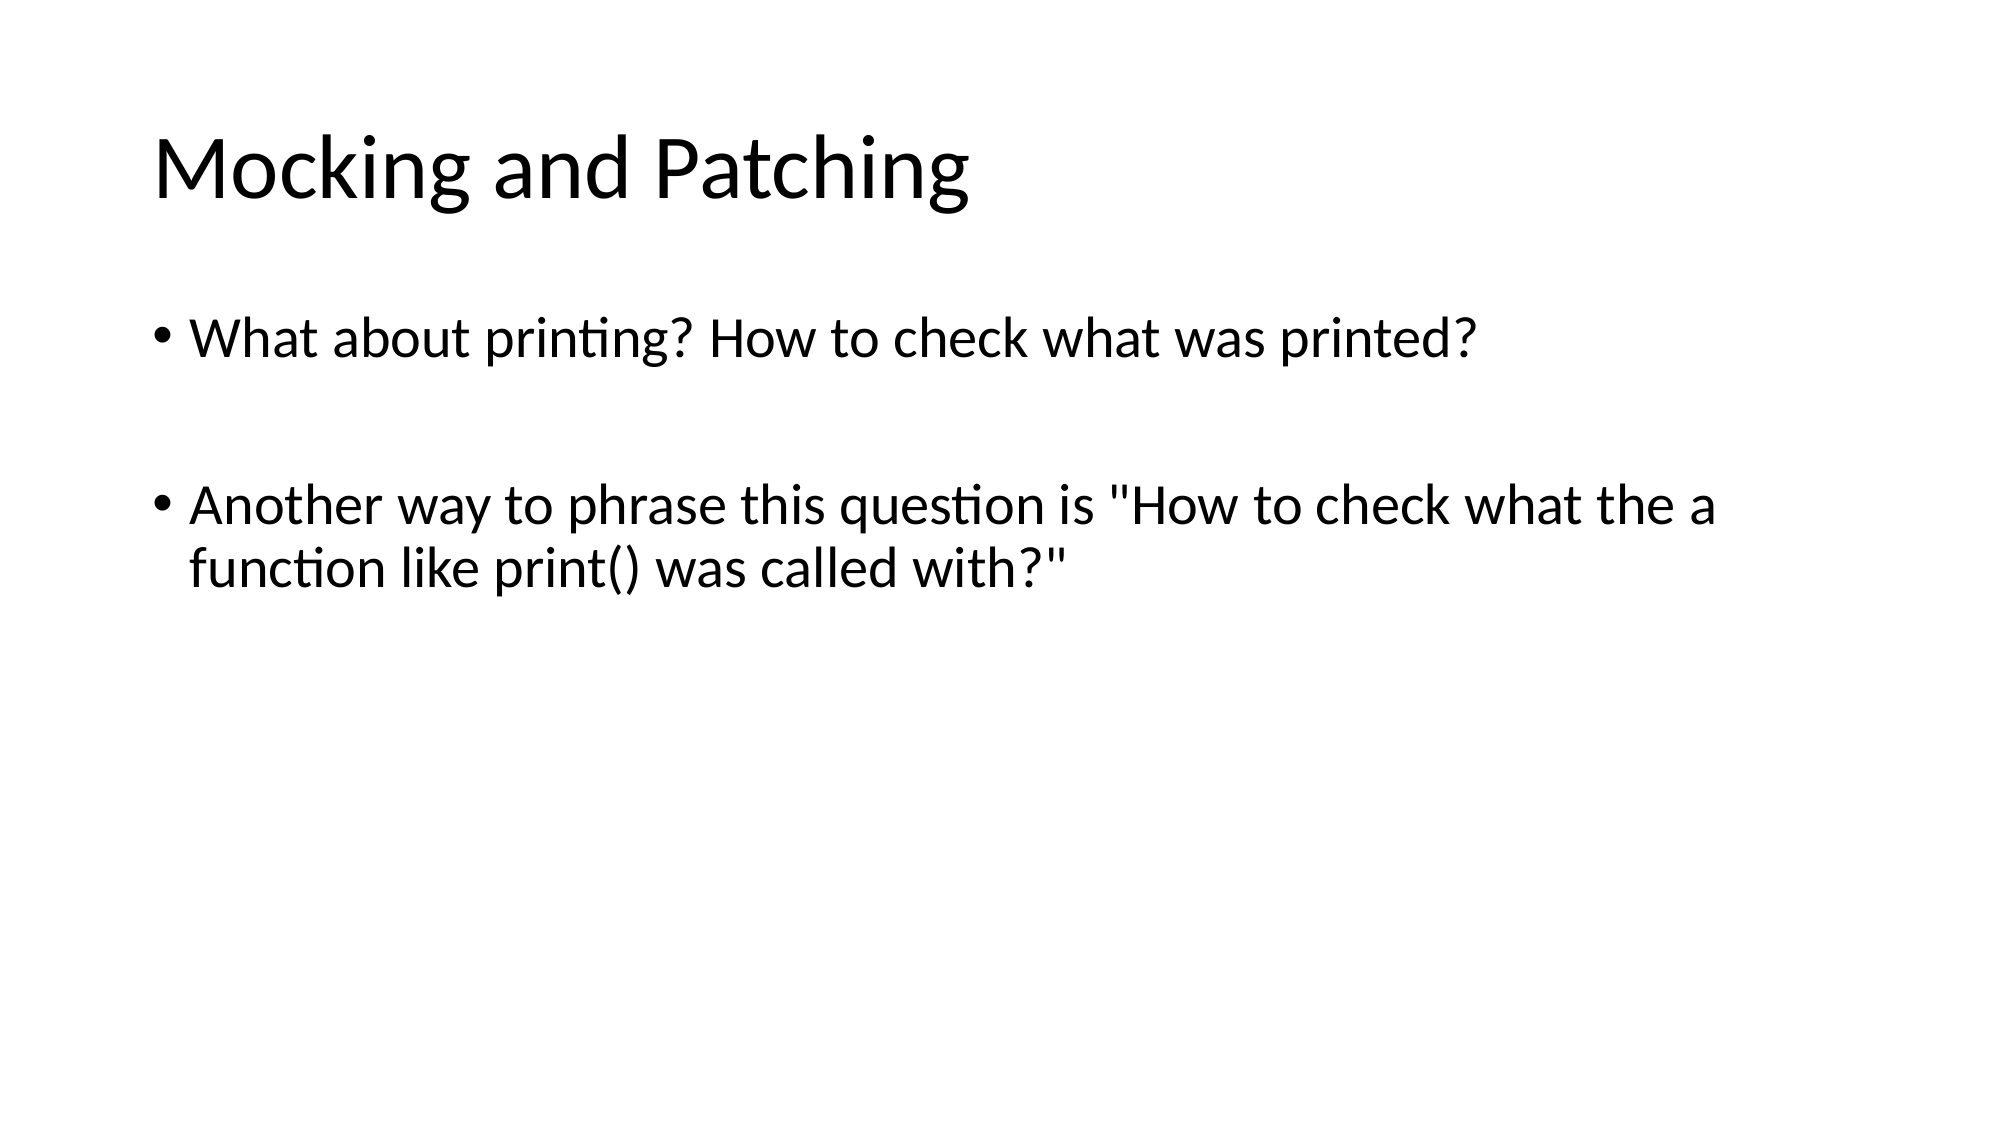

# Mocking and Patching
What about printing? How to check what was printed?

Another way to phrase this question is "How to check what the a function like print() was called with?"